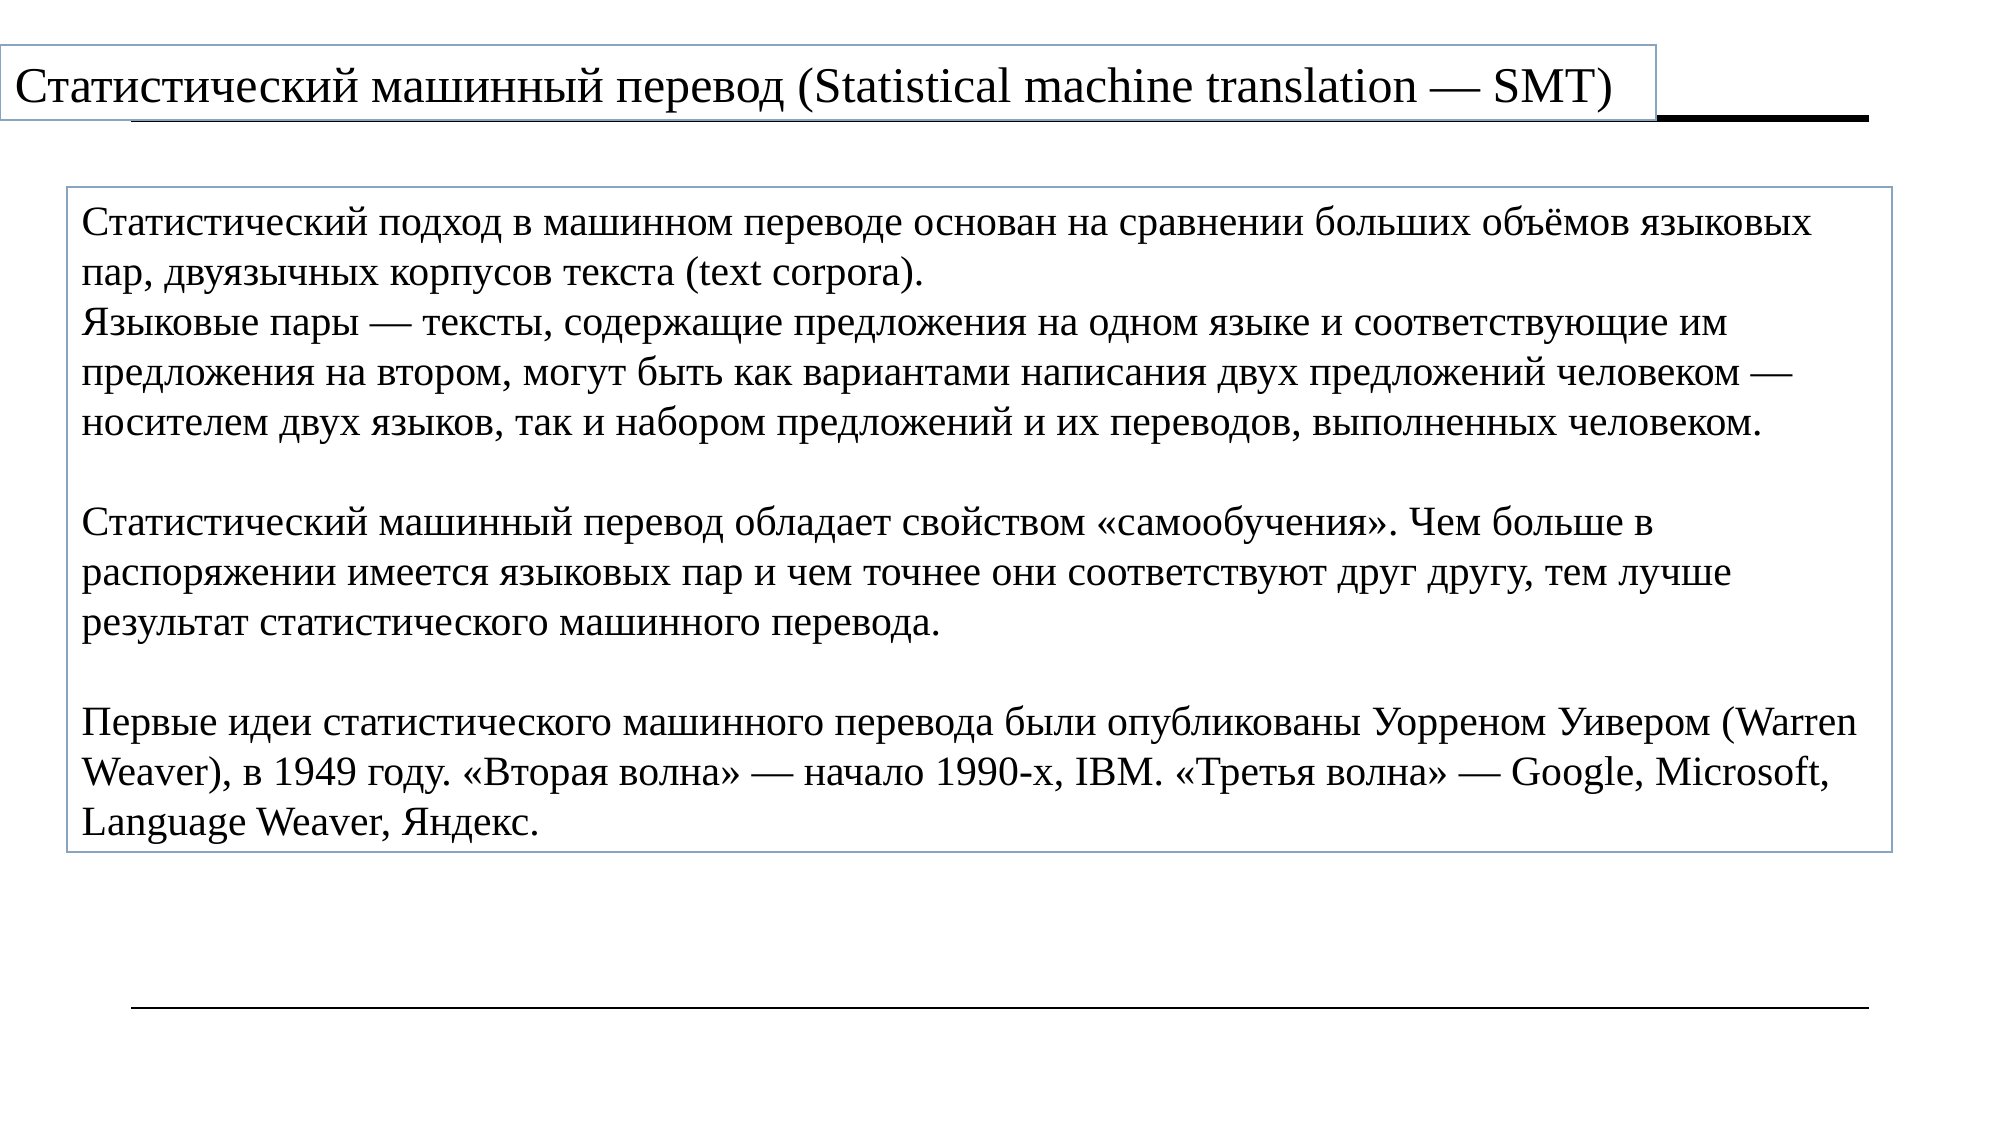

Статистический машинный перевод (Statistical machine translation — SMT)
Статистический подход в машинном переводе основан на сравнении больших объёмов языковых пар, двуязычных корпусов текста (text corpora).
Языковые пары — тексты, содержащие предложения на одном языке и соответствующие им предложения на втором, могут быть как вариантами написания двух предложений человеком — носителем двух языков, так и набором предложений и их переводов, выполненных человеком.

Статистический машинный перевод обладает свойством «самообучения». Чем больше в распоряжении имеется языковых пар и чем точнее они соответствуют друг другу, тем лучше результат статистического машинного перевода.

Первые идеи статистического машинного перевода были опубликованы Уорреном Уивером (Warren Weaver), в 1949 году. «Вторая волна» — начало 1990-х, IBM. «Третья волна» — Google, Microsoft, Language Weaver, Яндекс.